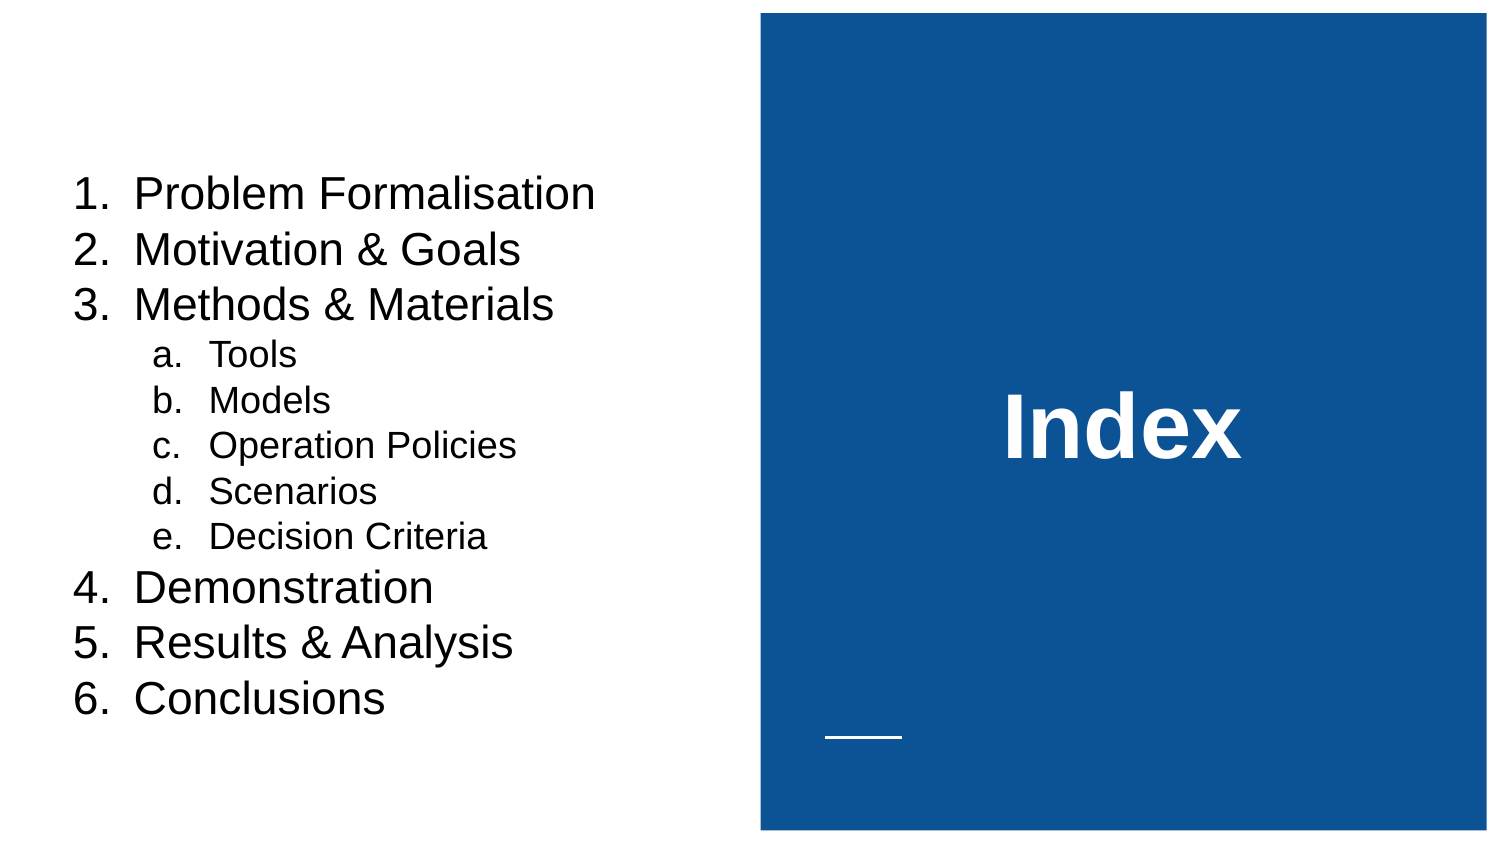

Index
# Problem Formalisation
Motivation & Goals
Methods & Materials
Tools
Models
Operation Policies
Scenarios
Decision Criteria
Demonstration
Results & Analysis
Conclusions